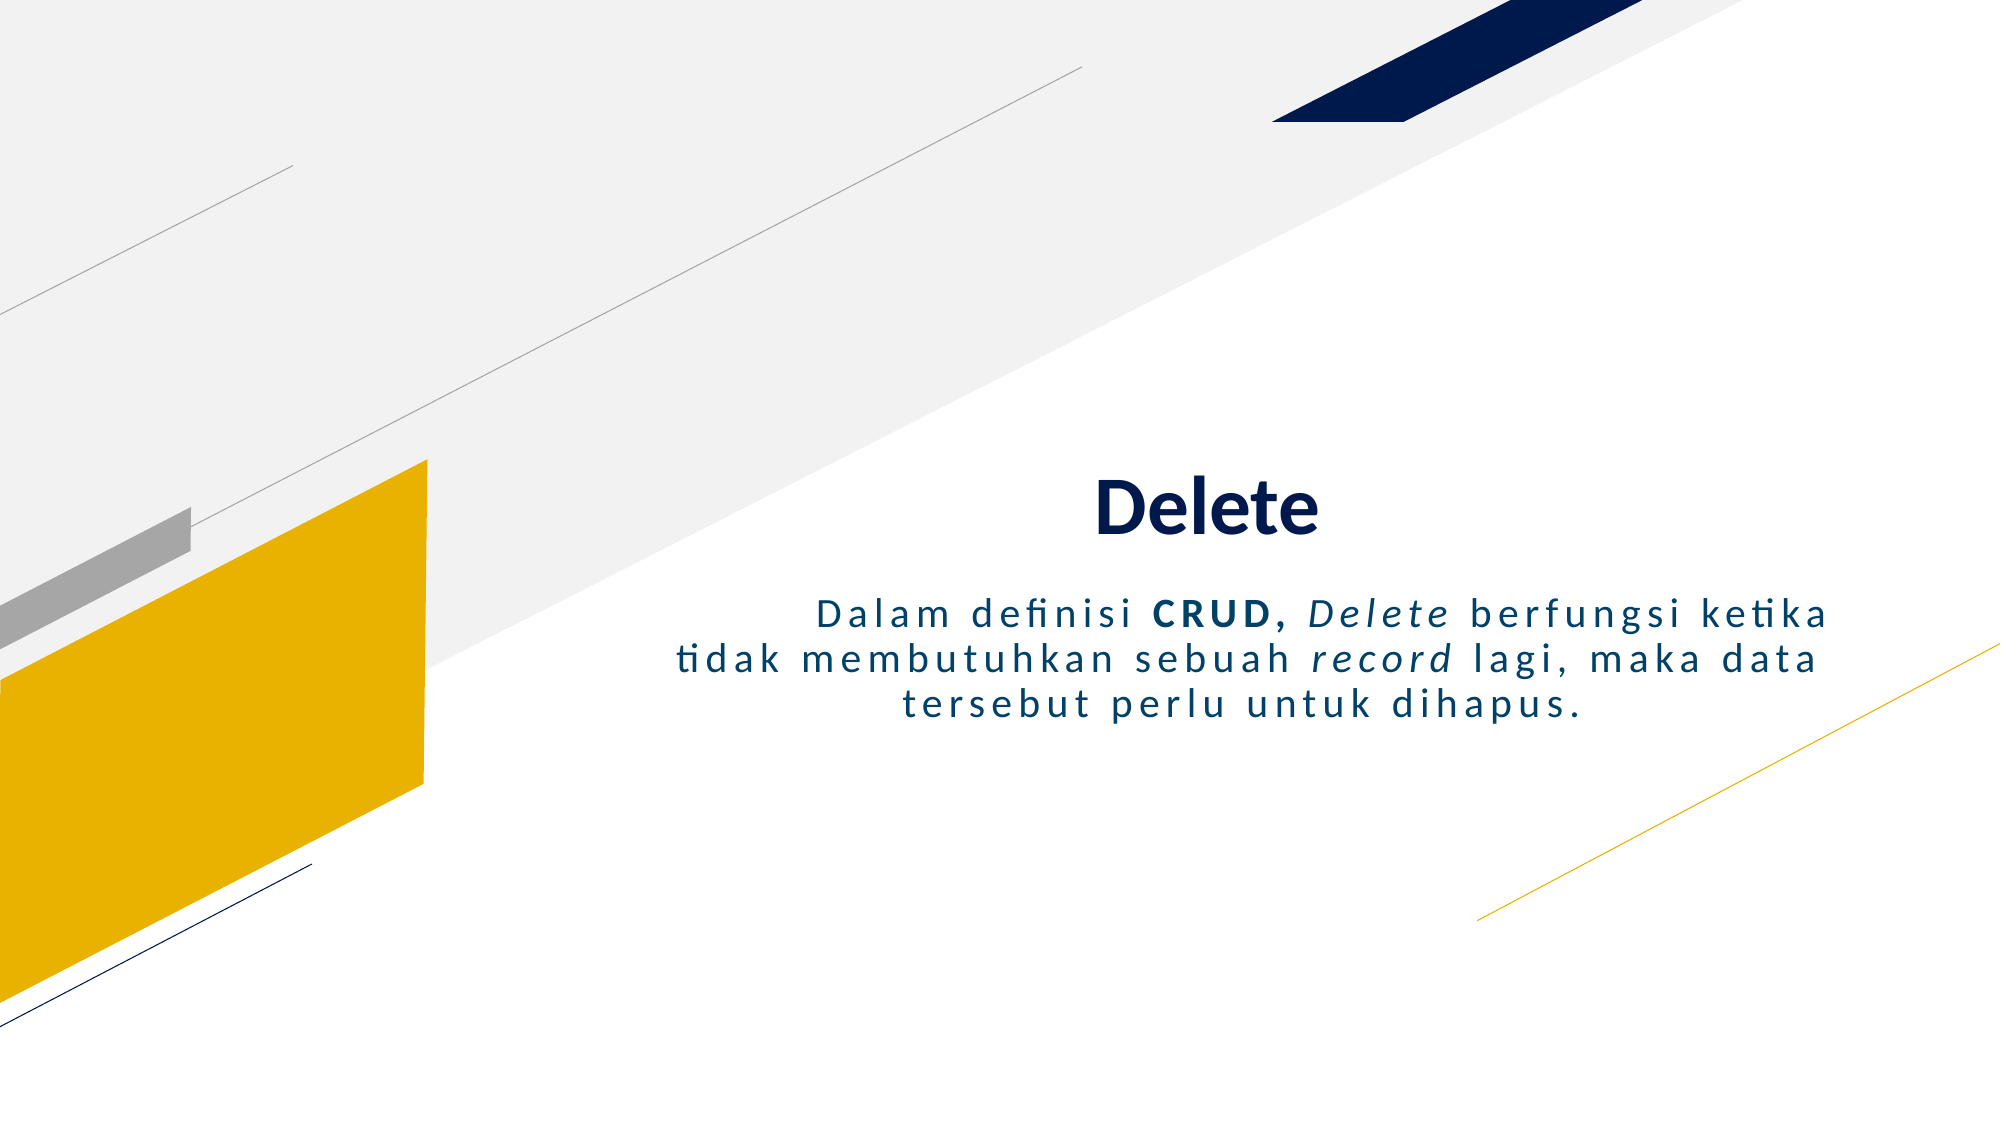

Delete
	Dalam definisi CRUD, Delete berfungsi ketika tidak membutuhkan sebuah record lagi, maka data tersebut perlu untuk dihapus.